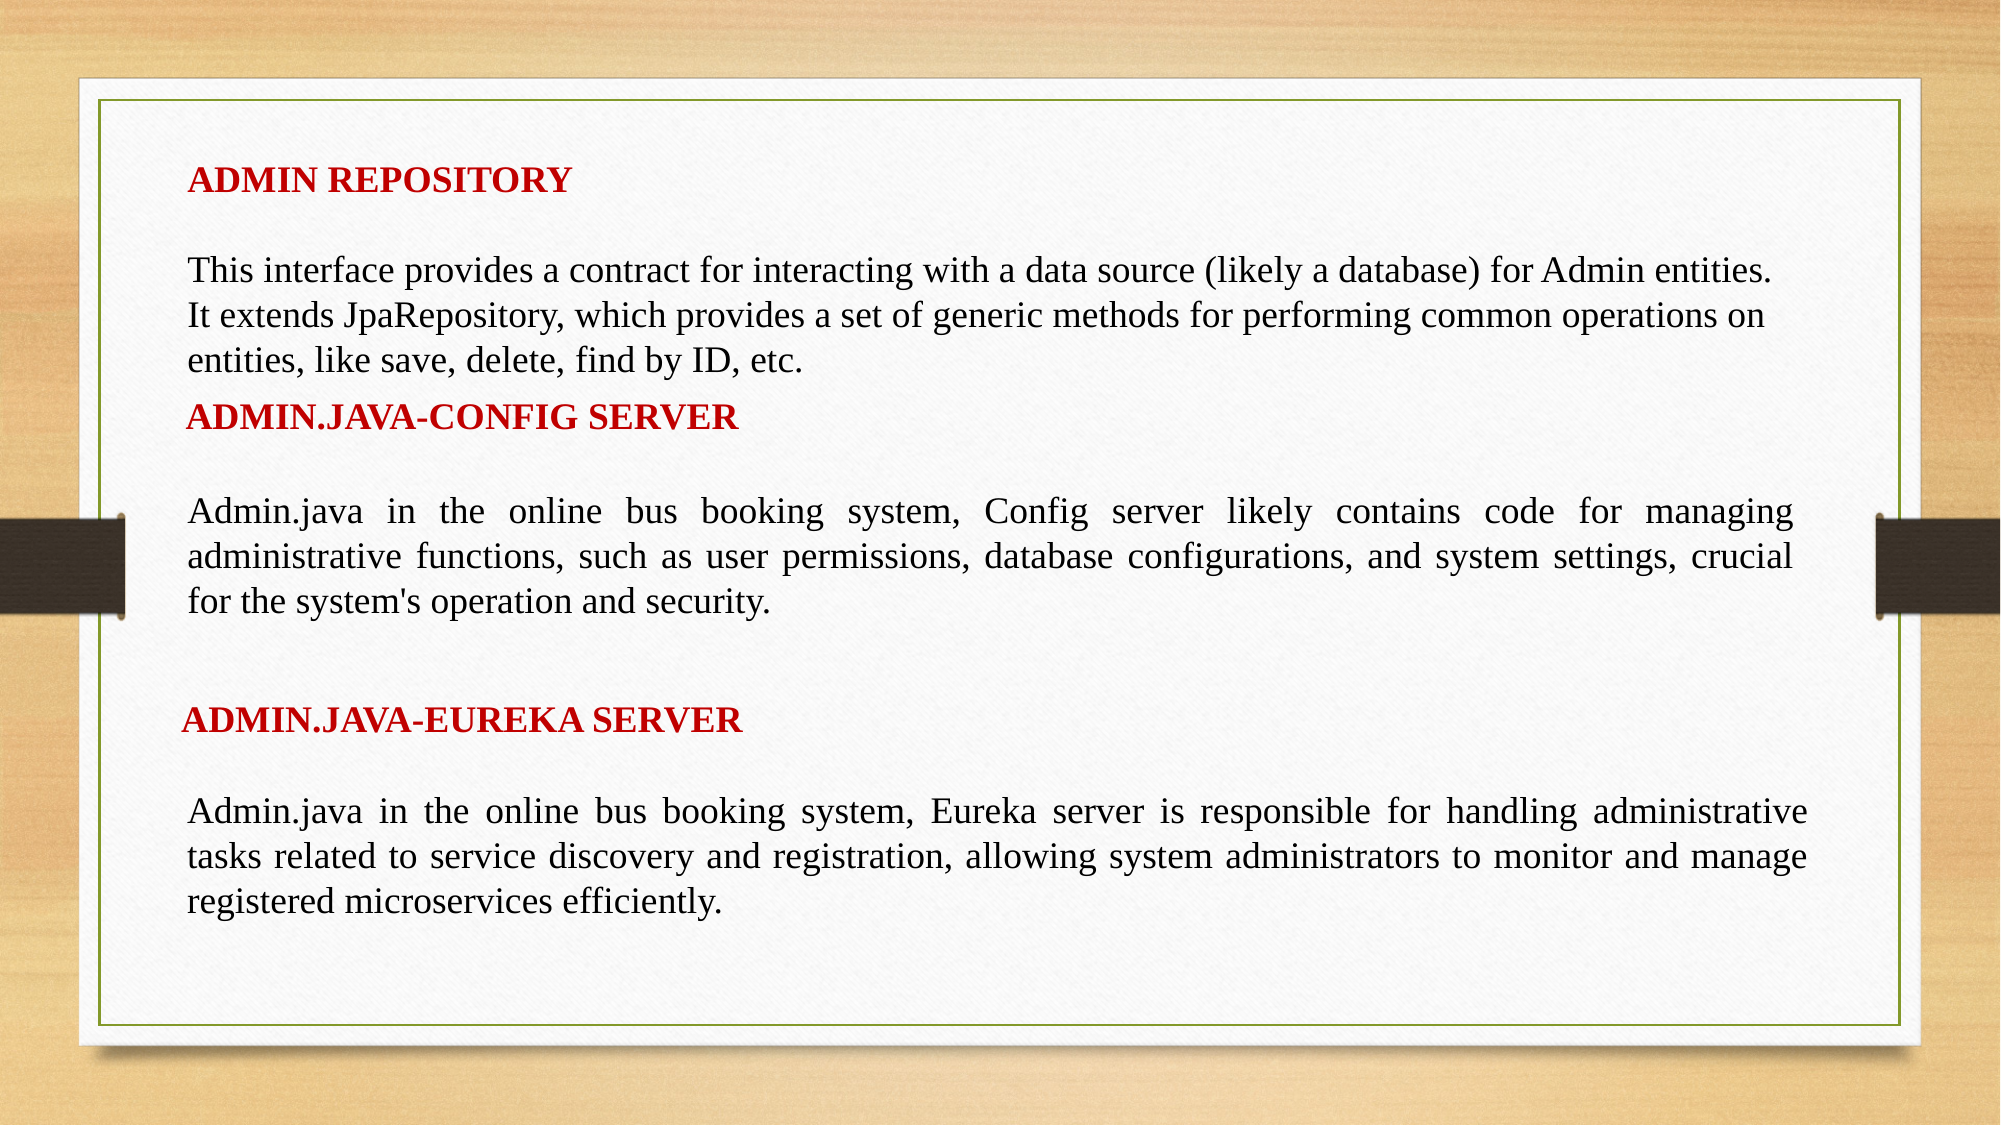

ADMIN REPOSITORY

This interface provides a contract for interacting with a data source (likely a database) for Admin entities. It extends JpaRepository, which provides a set of generic methods for performing common operations on entities, like save, delete, find by ID, etc.

Admin.java in the online bus booking system, Config server likely contains code for managing administrative functions, such as user permissions, database configurations, and system settings, crucial for the system's operation and security.

ADMIN.JAVA-CONFIG SERVER

ADMIN.JAVA-EUREKA SERVER

Admin.java in the online bus booking system, Eureka server is responsible for handling administrative tasks related to service discovery and registration, allowing system administrators to monitor and manage registered microservices efficiently.